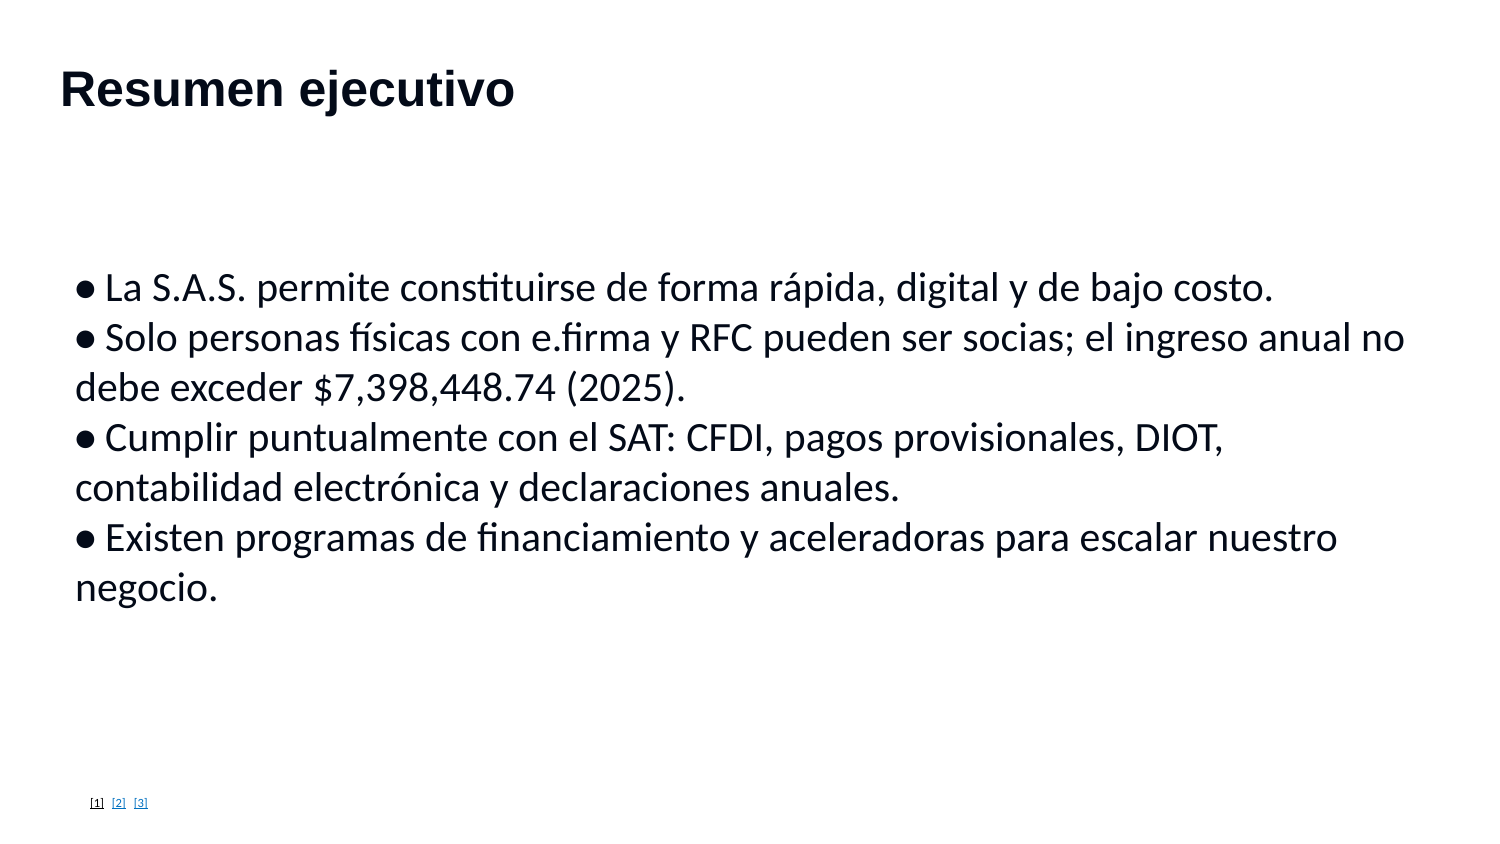

Resumen ejecutivo
• La S.A.S. permite constituirse de forma rápida, digital y de bajo costo.
• Solo personas físicas con e.firma y RFC pueden ser socias; el ingreso anual no debe exceder $7,398,448.74 (2025).
• Cumplir puntualmente con el SAT: CFDI, pagos provisionales, DIOT, contabilidad electrónica y declaraciones anuales.
• Existen programas de financiamiento y aceleradoras para escalar nuestro negocio.
[1]   [2]   [3]